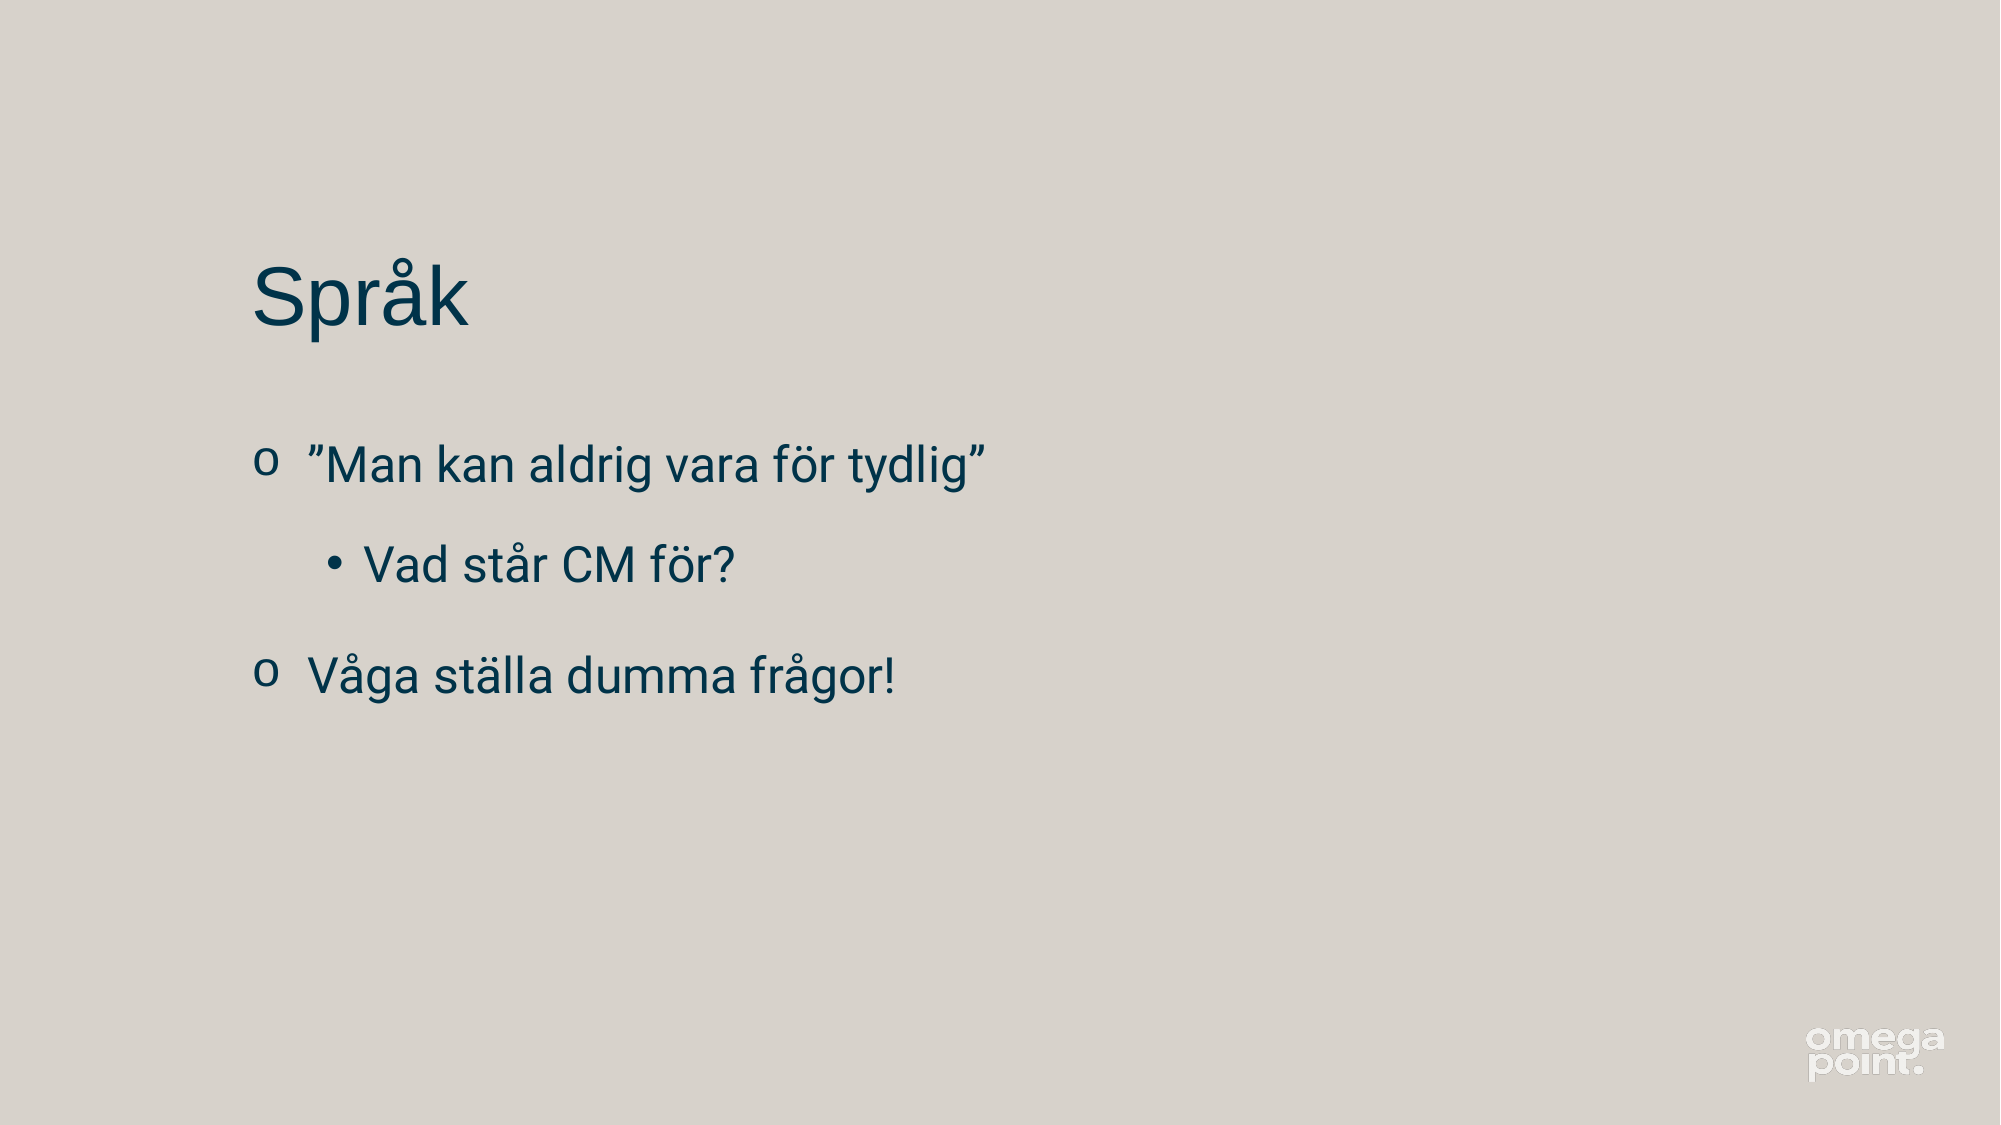

# Språk
”Man kan aldrig vara för tydlig”
Vad står CM för?
Våga ställa dumma frågor!